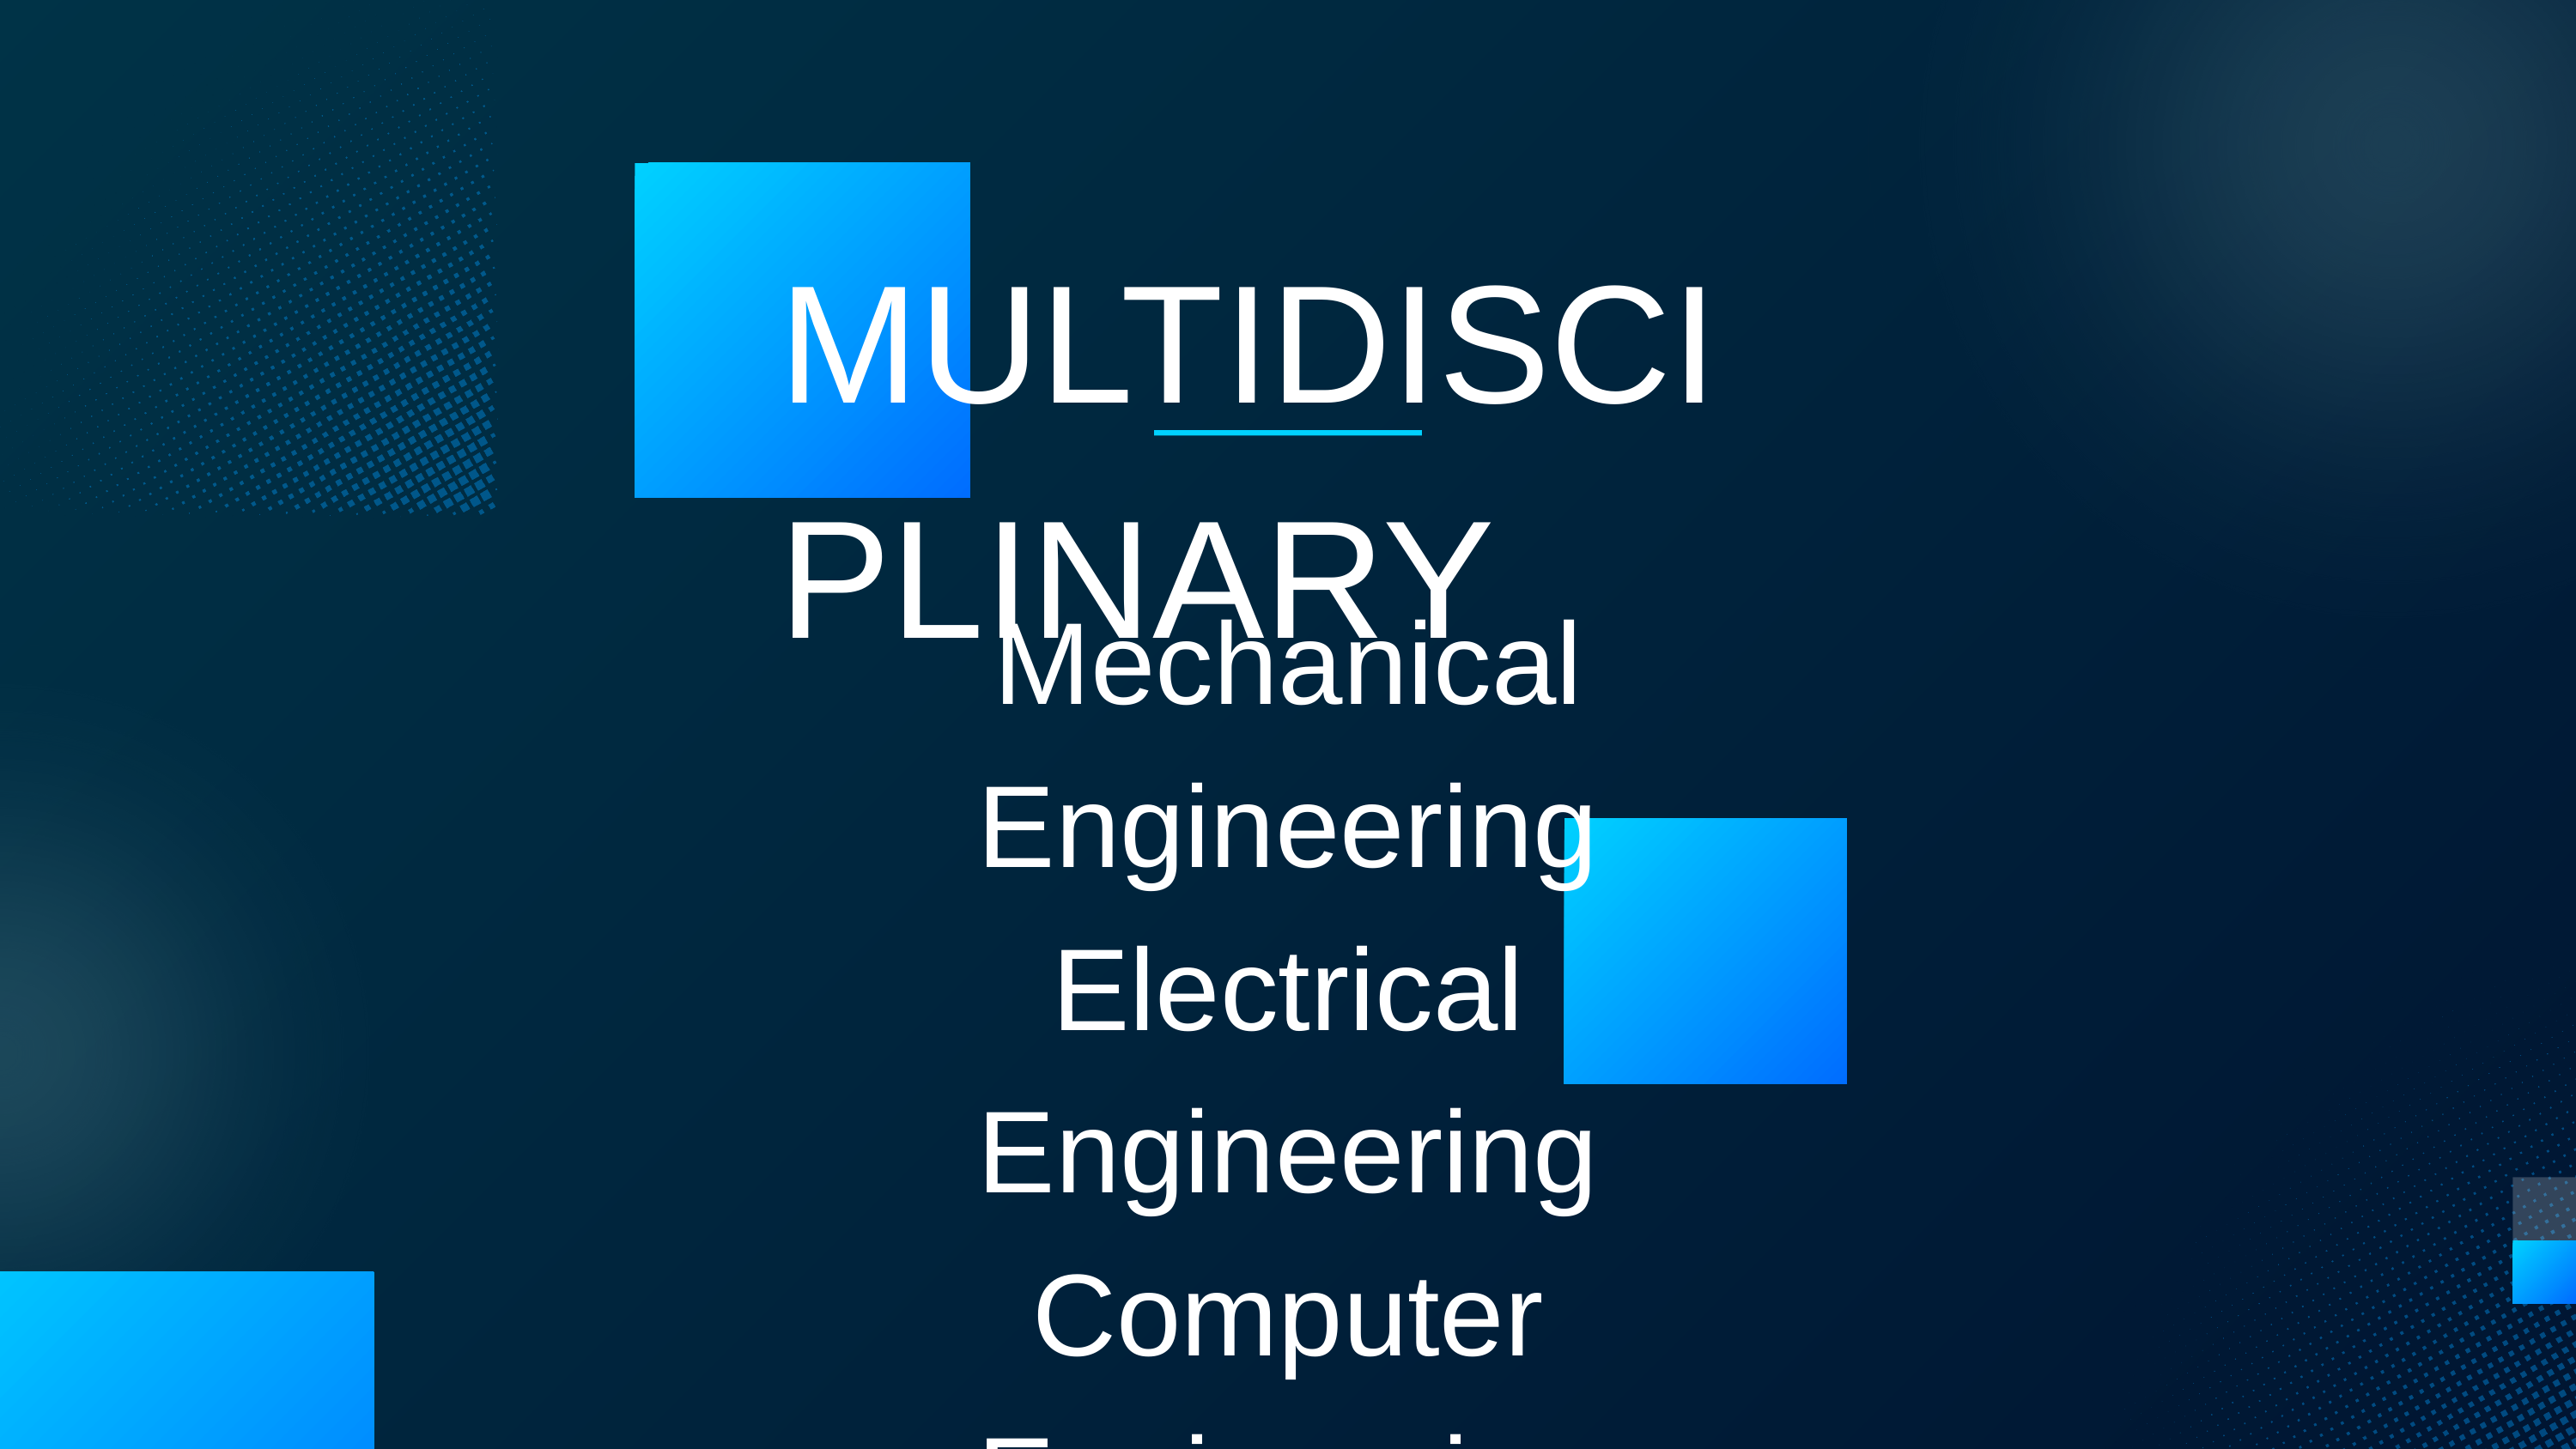

MULTIDISCIPLINARY

Mechanical Engineering
Electrical Engineering
Computer Engineering